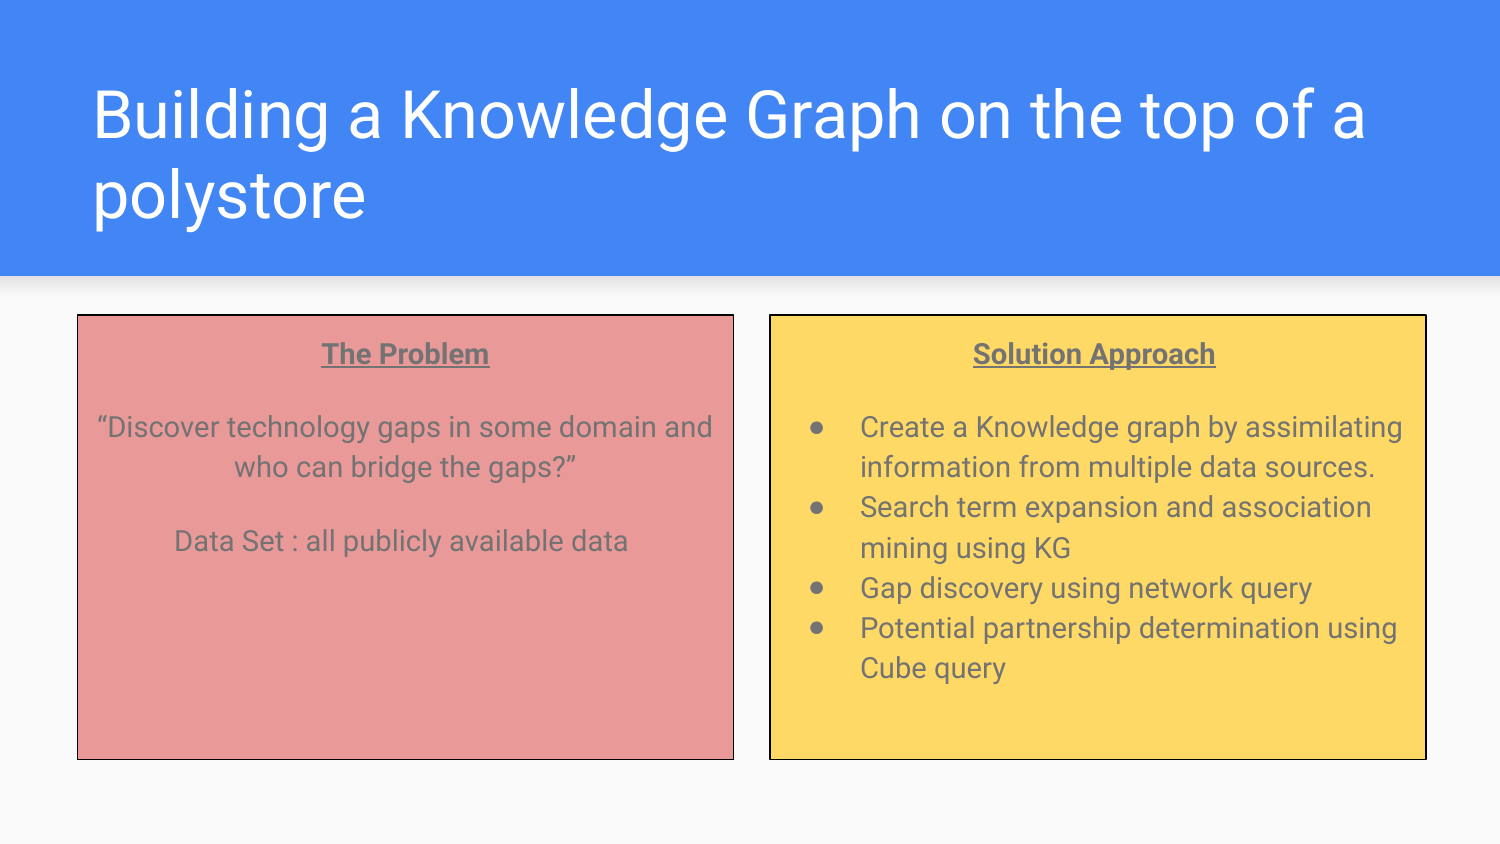

# Building a Knowledge Graph on the top of a polystore
The Problem
“Discover technology gaps in some domain and who can bridge the gaps?”
Data Set : all publicly available data

Solution Approach
Create a Knowledge graph by assimilating information from multiple data sources.
Search term expansion and association mining using KG
Gap discovery using network query
Potential partnership determination using Cube query